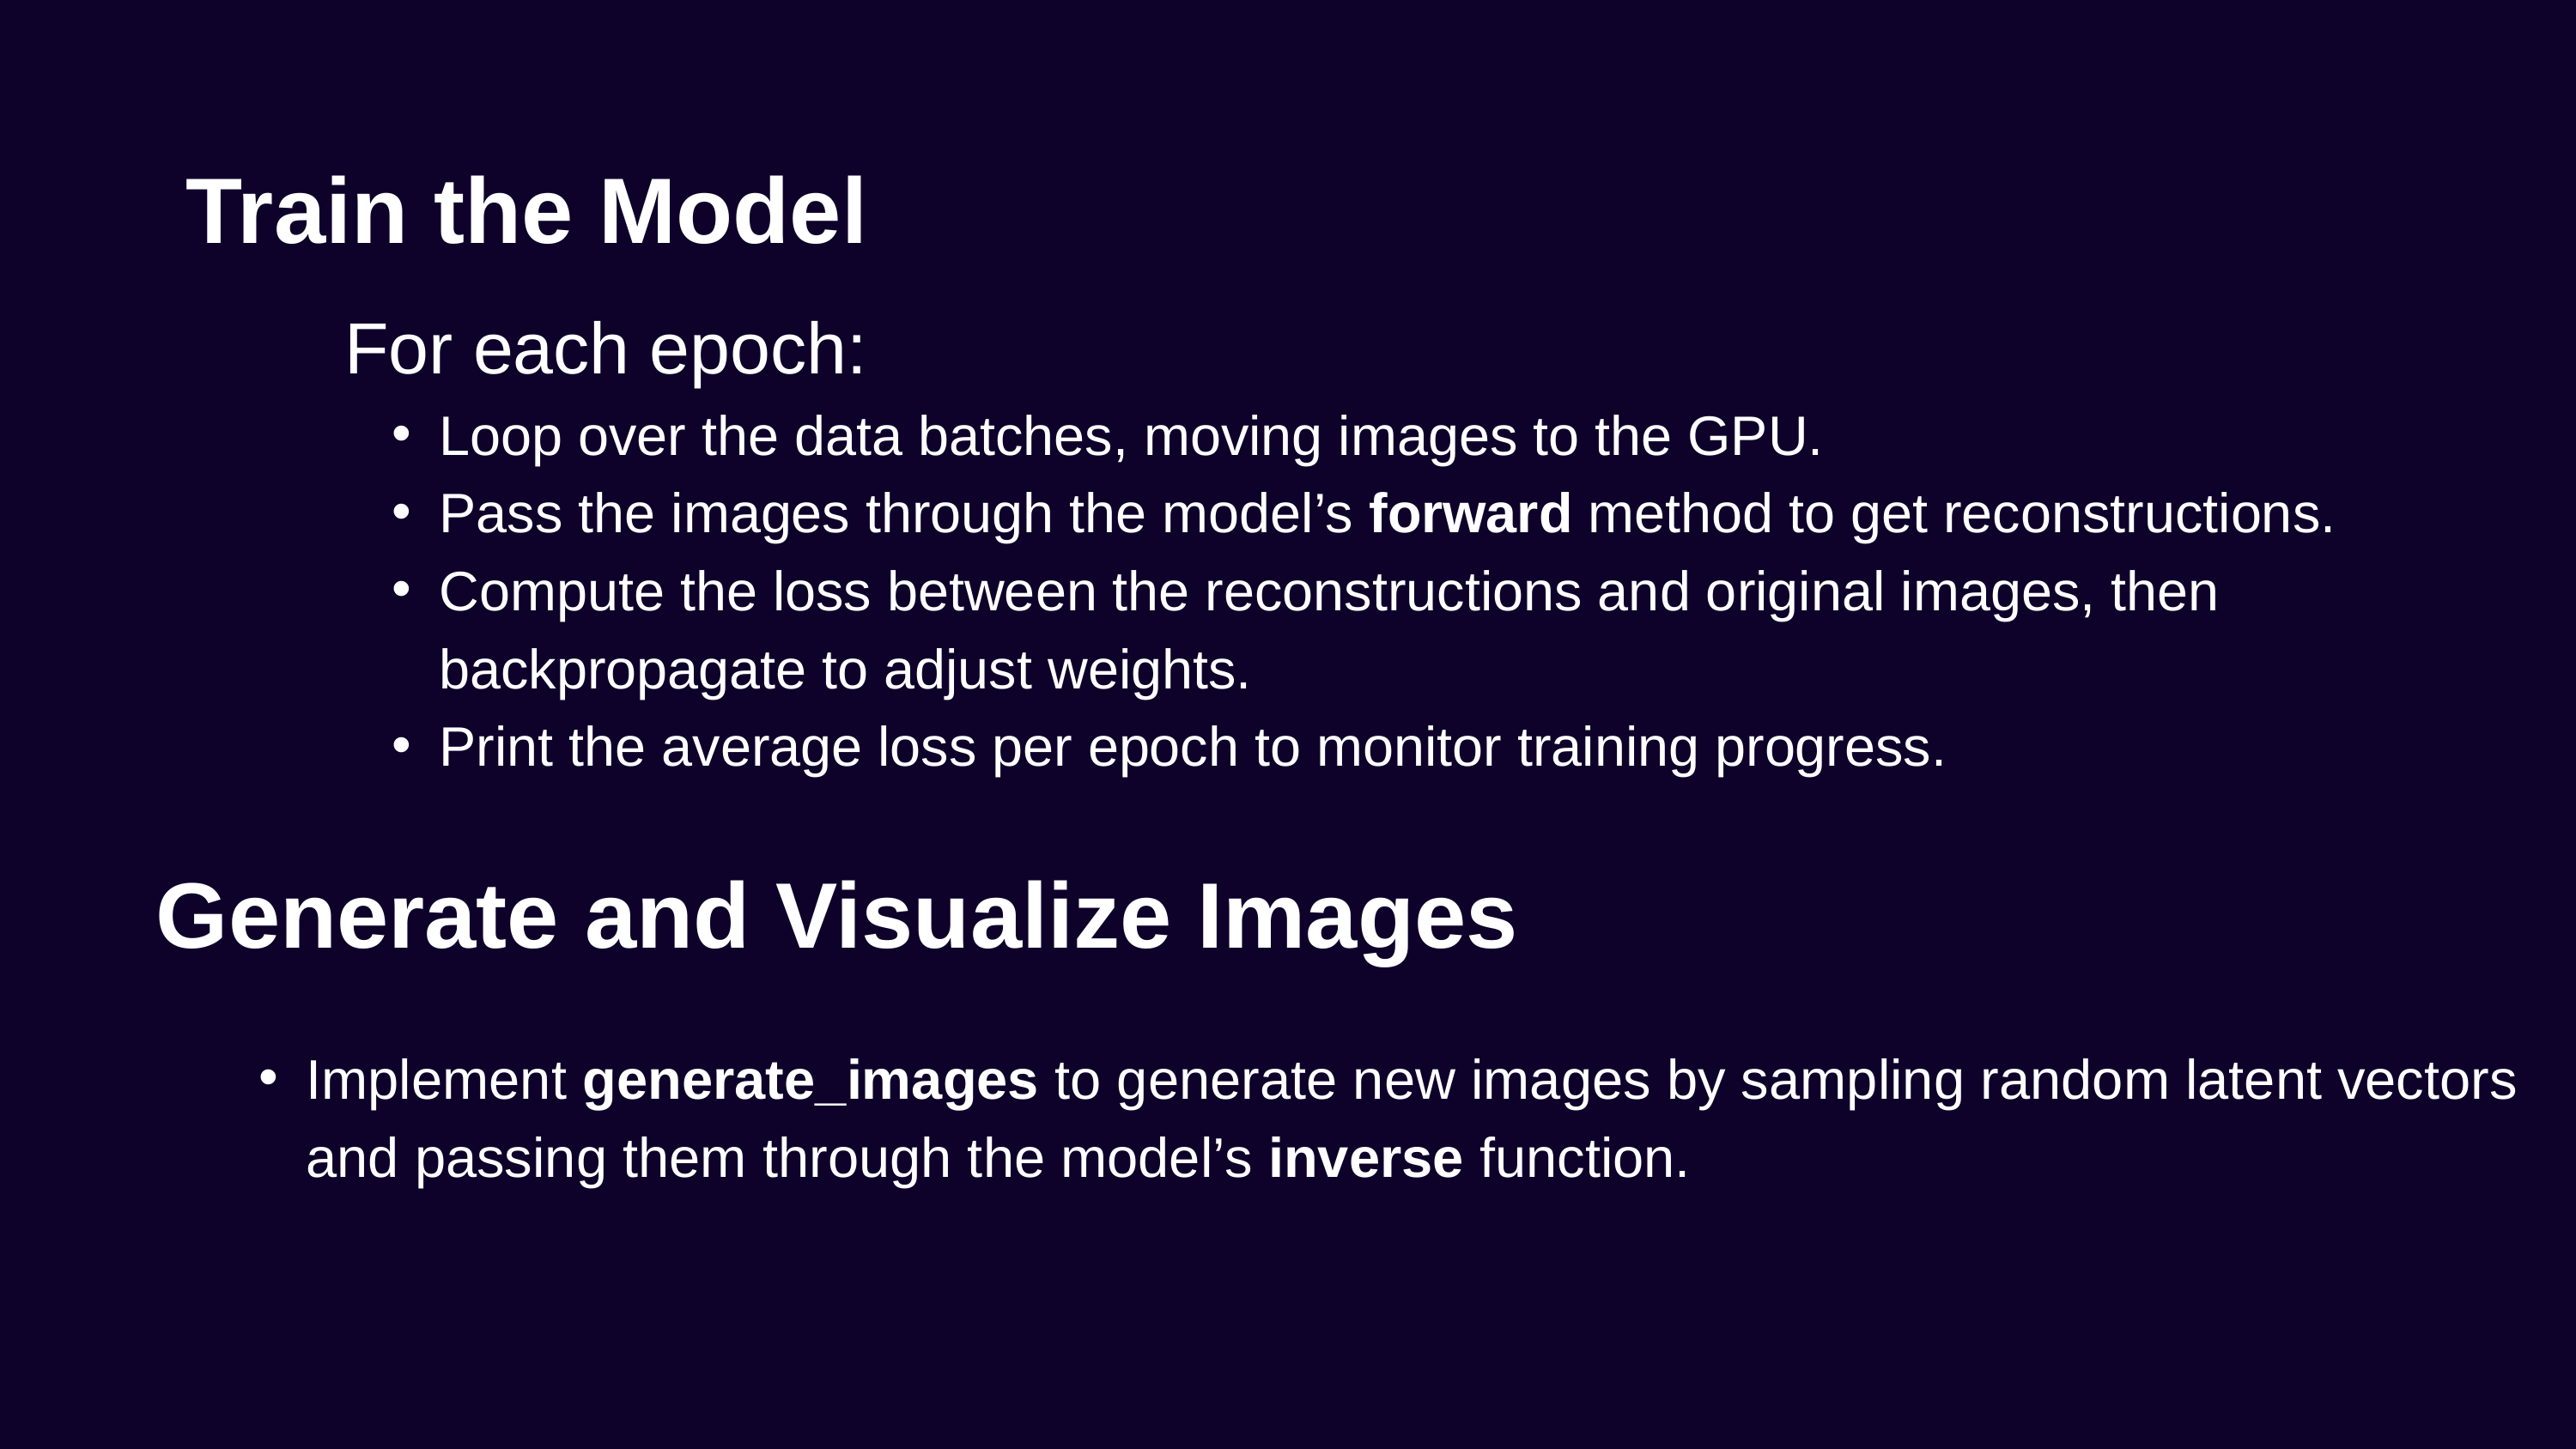

Train the Model

For each epoch:
Loop over the data batches, moving images to the GPU.
Pass the images through the model’s forward method to get reconstructions.
Compute the loss between the reconstructions and original images, then backpropagate to adjust weights.
Print the average loss per epoch to monitor training progress.

Generate and Visualize Images

Implement generate_images to generate new images by sampling random latent vectors and passing them through the model’s inverse function.